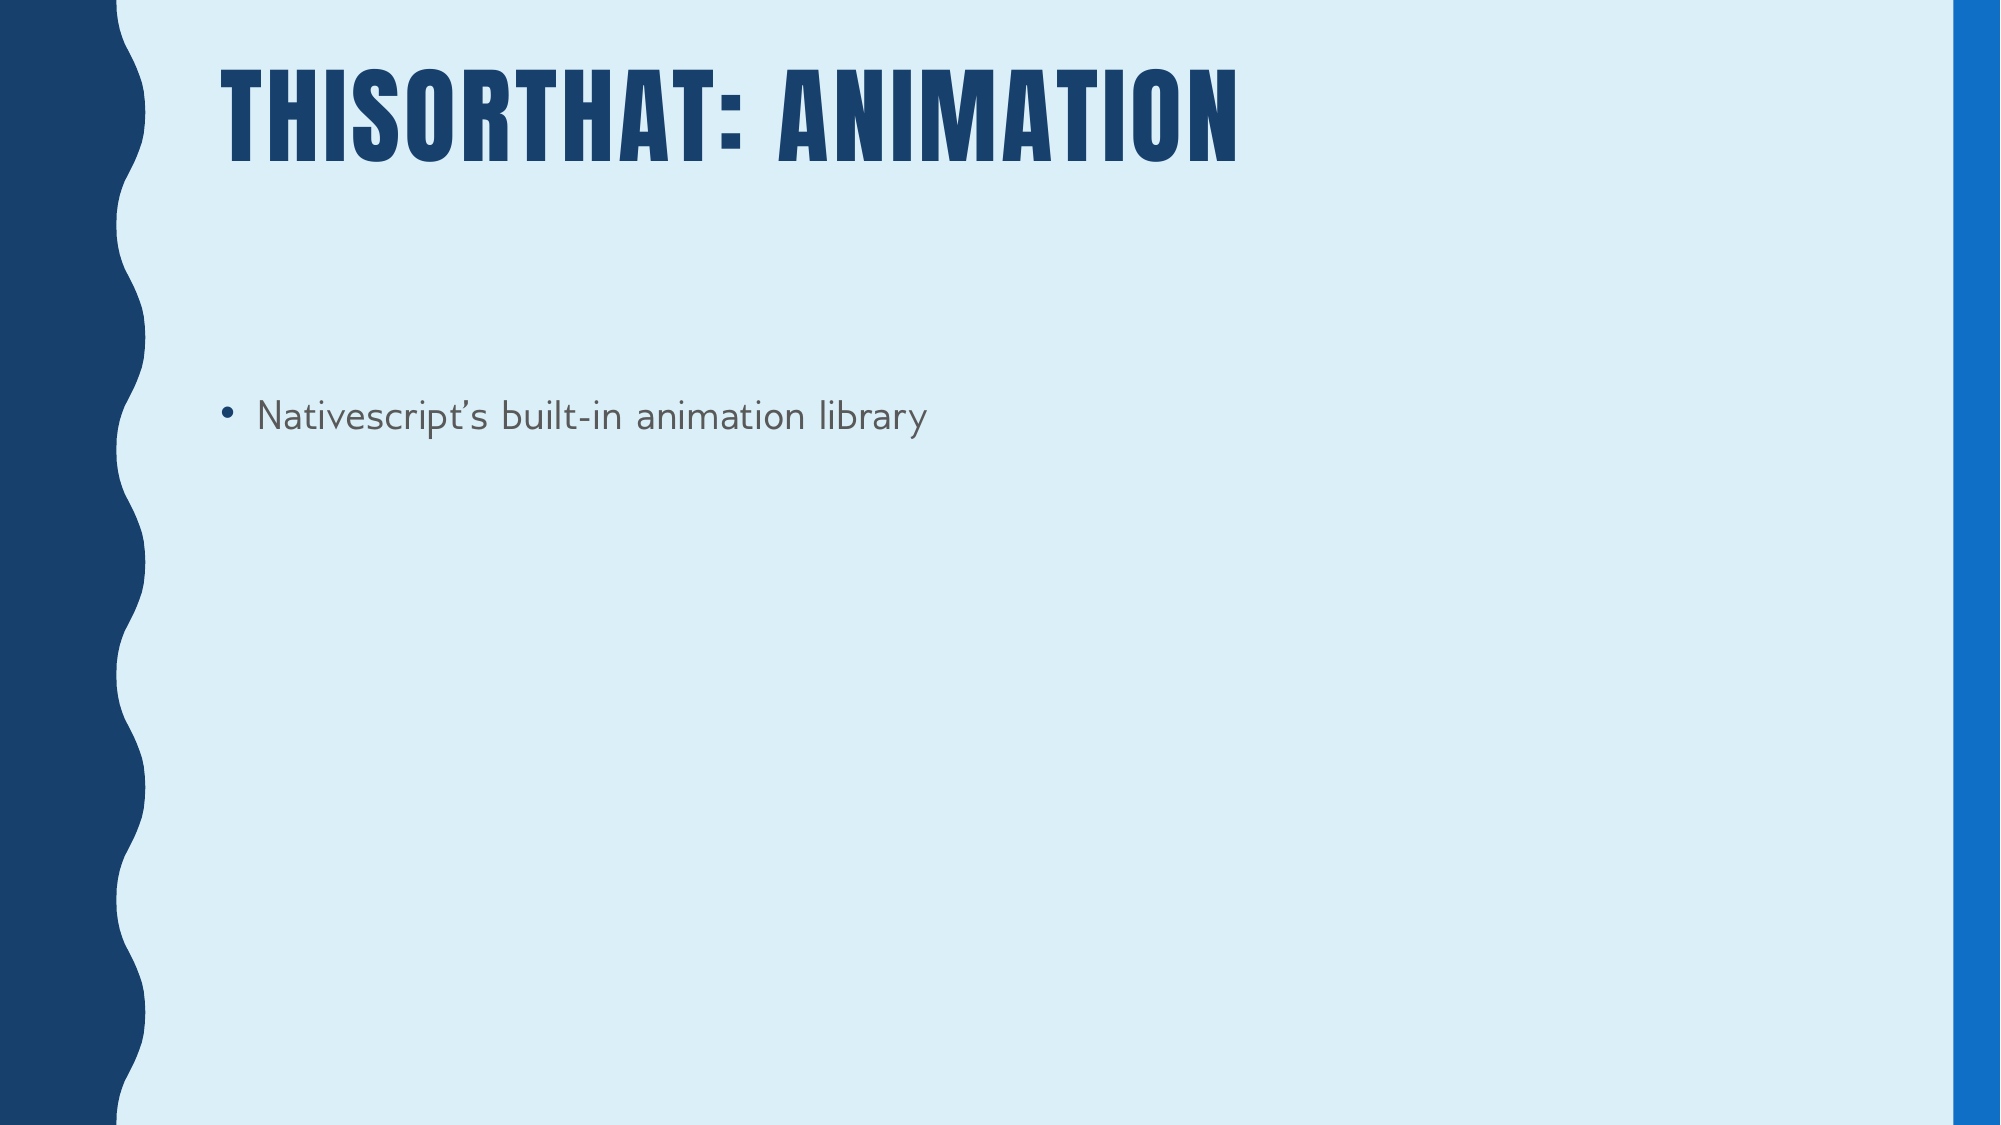

# Thisorthat: animation
Nativescript’s built-in animation library